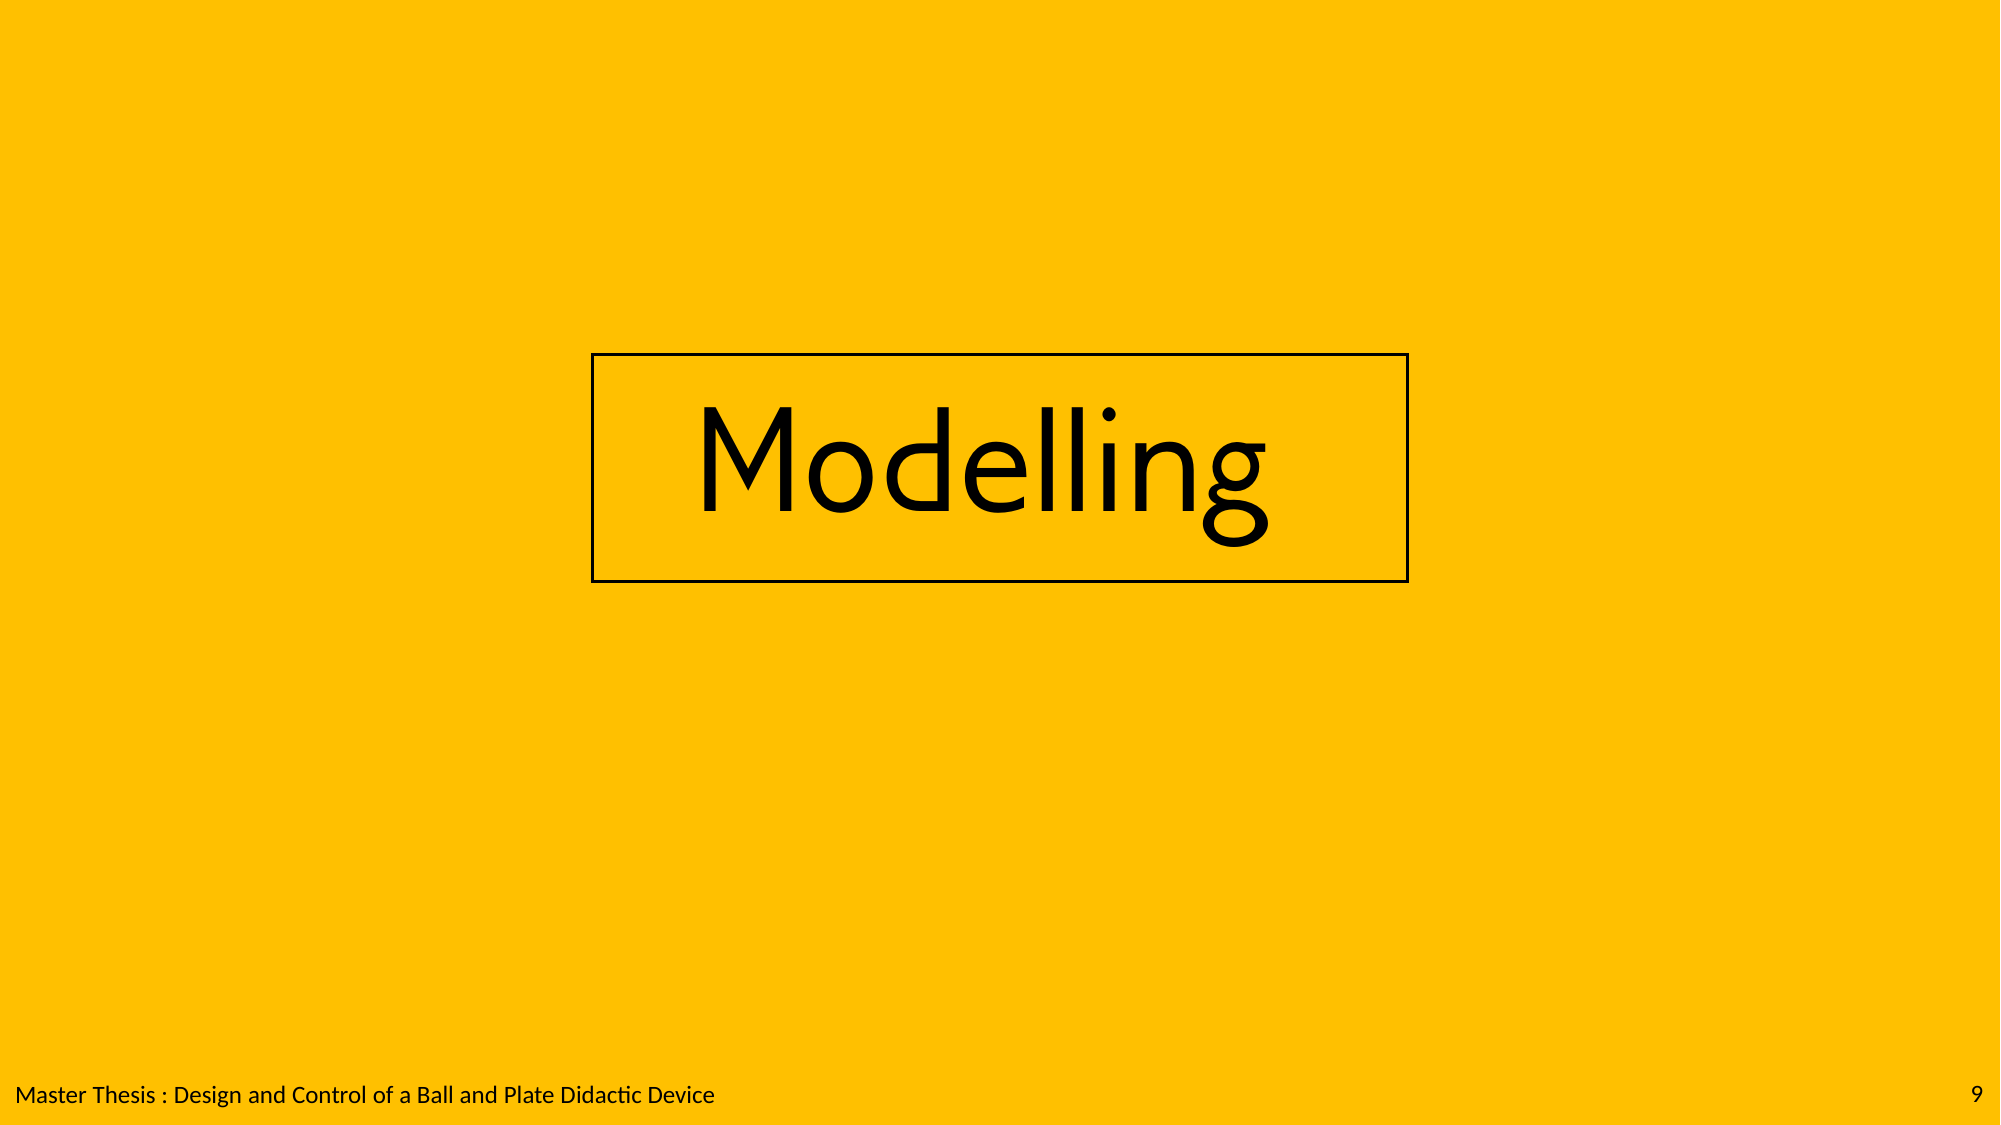

Modelling
Master Thesis : Design and Control of a Ball and Plate Didactic Device
9